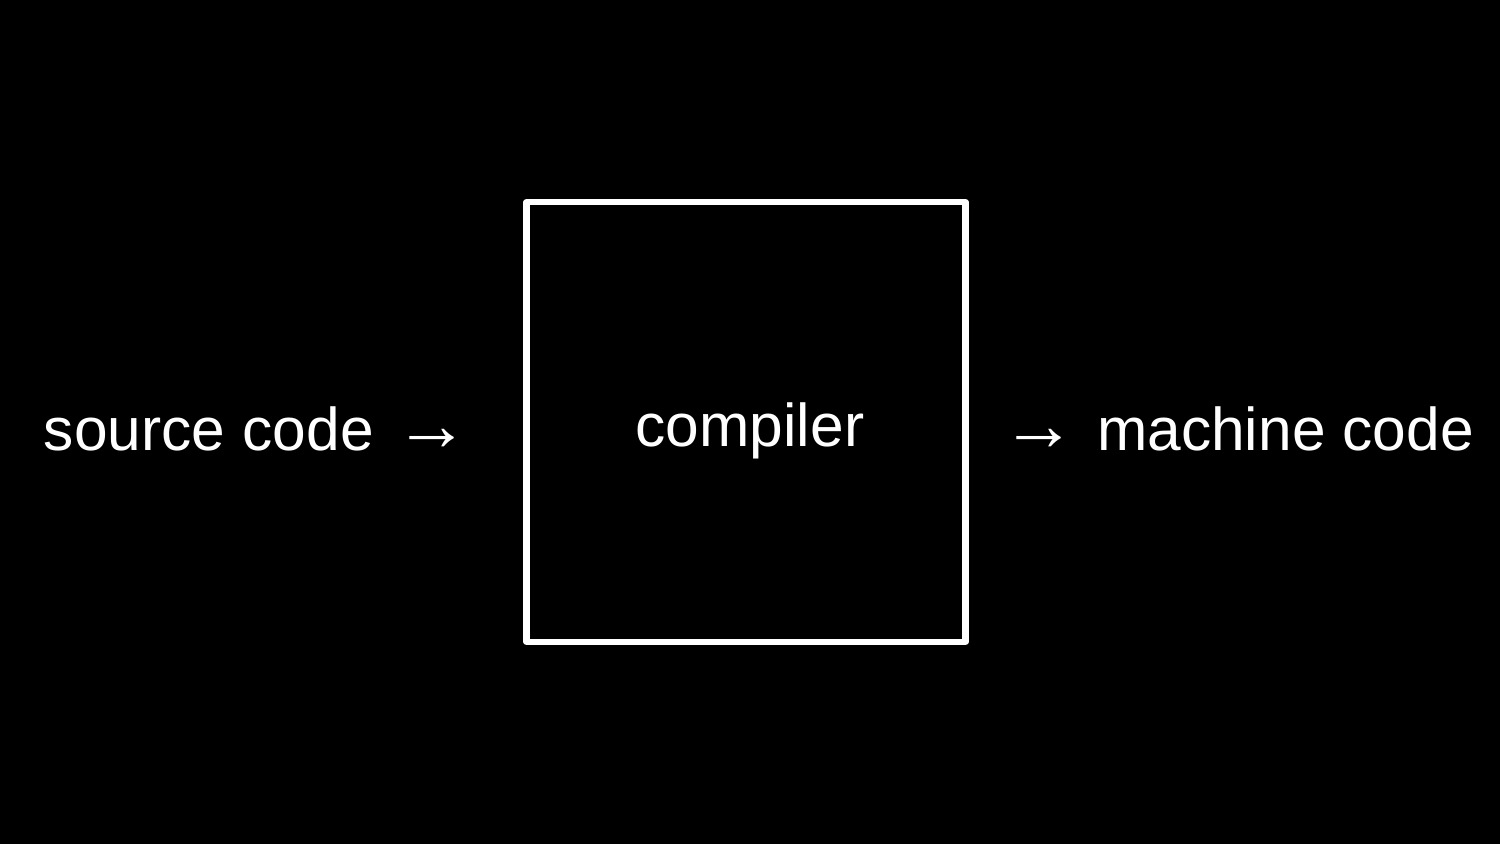

# compiler
source code →
 → machine code